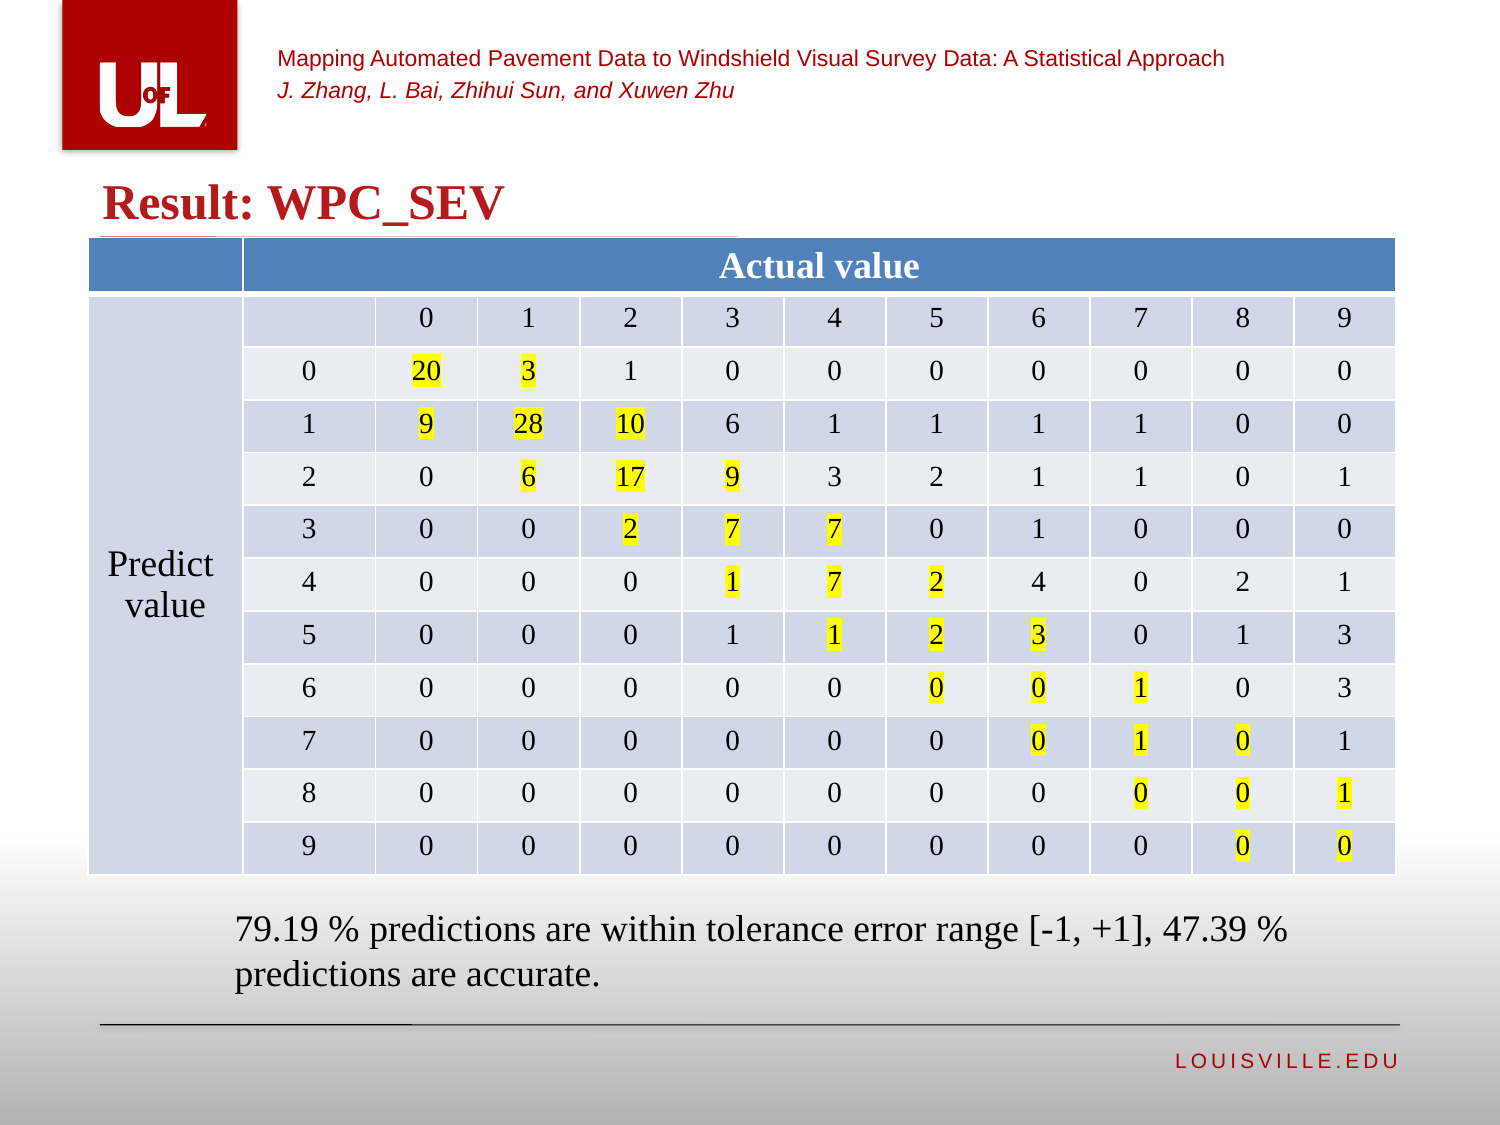

Mapping Automated Pavement Data to Windshield Visual Survey Data: A Statistical Approach
J. Zhang, L. Bai, Zhihui Sun, and Xuwen Zhu
# Result: WPC_SEV
|  | Actual value |  |  |  |  |  |  |  |  |  |  |
| --- | --- | --- | --- | --- | --- | --- | --- | --- | --- | --- | --- |
| Predict value |  | 0 | 1 | 2 | 3 | 4 | 5 | 6 | 7 | 8 | 9 |
|  | 0 | 20 | 3 | 1 | 0 | 0 | 0 | 0 | 0 | 0 | 0 |
|  | 1 | 9 | 28 | 10 | 6 | 1 | 1 | 1 | 1 | 0 | 0 |
|  | 2 | 0 | 6 | 17 | 9 | 3 | 2 | 1 | 1 | 0 | 1 |
|  | 3 | 0 | 0 | 2 | 7 | 7 | 0 | 1 | 0 | 0 | 0 |
|  | 4 | 0 | 0 | 0 | 1 | 7 | 2 | 4 | 0 | 2 | 1 |
|  | 5 | 0 | 0 | 0 | 1 | 1 | 2 | 3 | 0 | 1 | 3 |
|  | 6 | 0 | 0 | 0 | 0 | 0 | 0 | 0 | 1 | 0 | 3 |
|  | 7 | 0 | 0 | 0 | 0 | 0 | 0 | 0 | 1 | 0 | 1 |
|  | 8 | 0 | 0 | 0 | 0 | 0 | 0 | 0 | 0 | 0 | 1 |
|  | 9 | 0 | 0 | 0 | 0 | 0 | 0 | 0 | 0 | 0 | 0 |
79.19 % predictions are within tolerance error range [-1, +1], 47.39 % predictions are accurate.